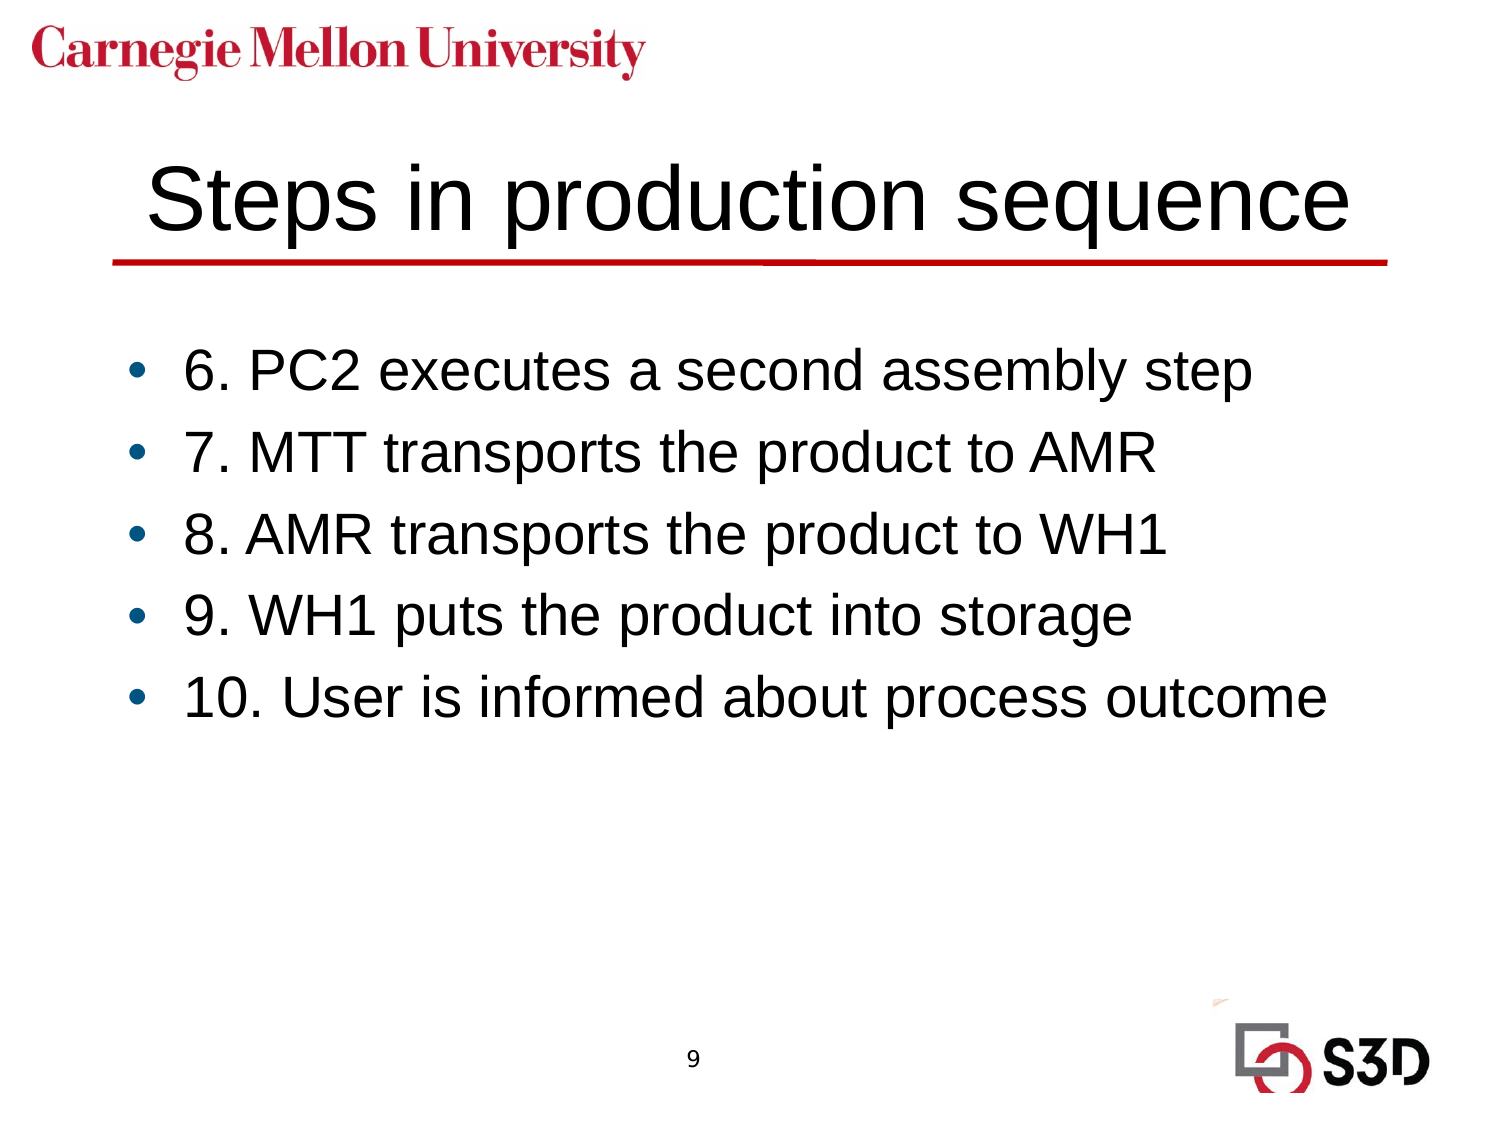

# Steps in production sequence
6. PC2 executes a second assembly step
7. MTT transports the product to AMR
8. AMR transports the product to WH1
9. WH1 puts the product into storage
10. User is informed about process outcome